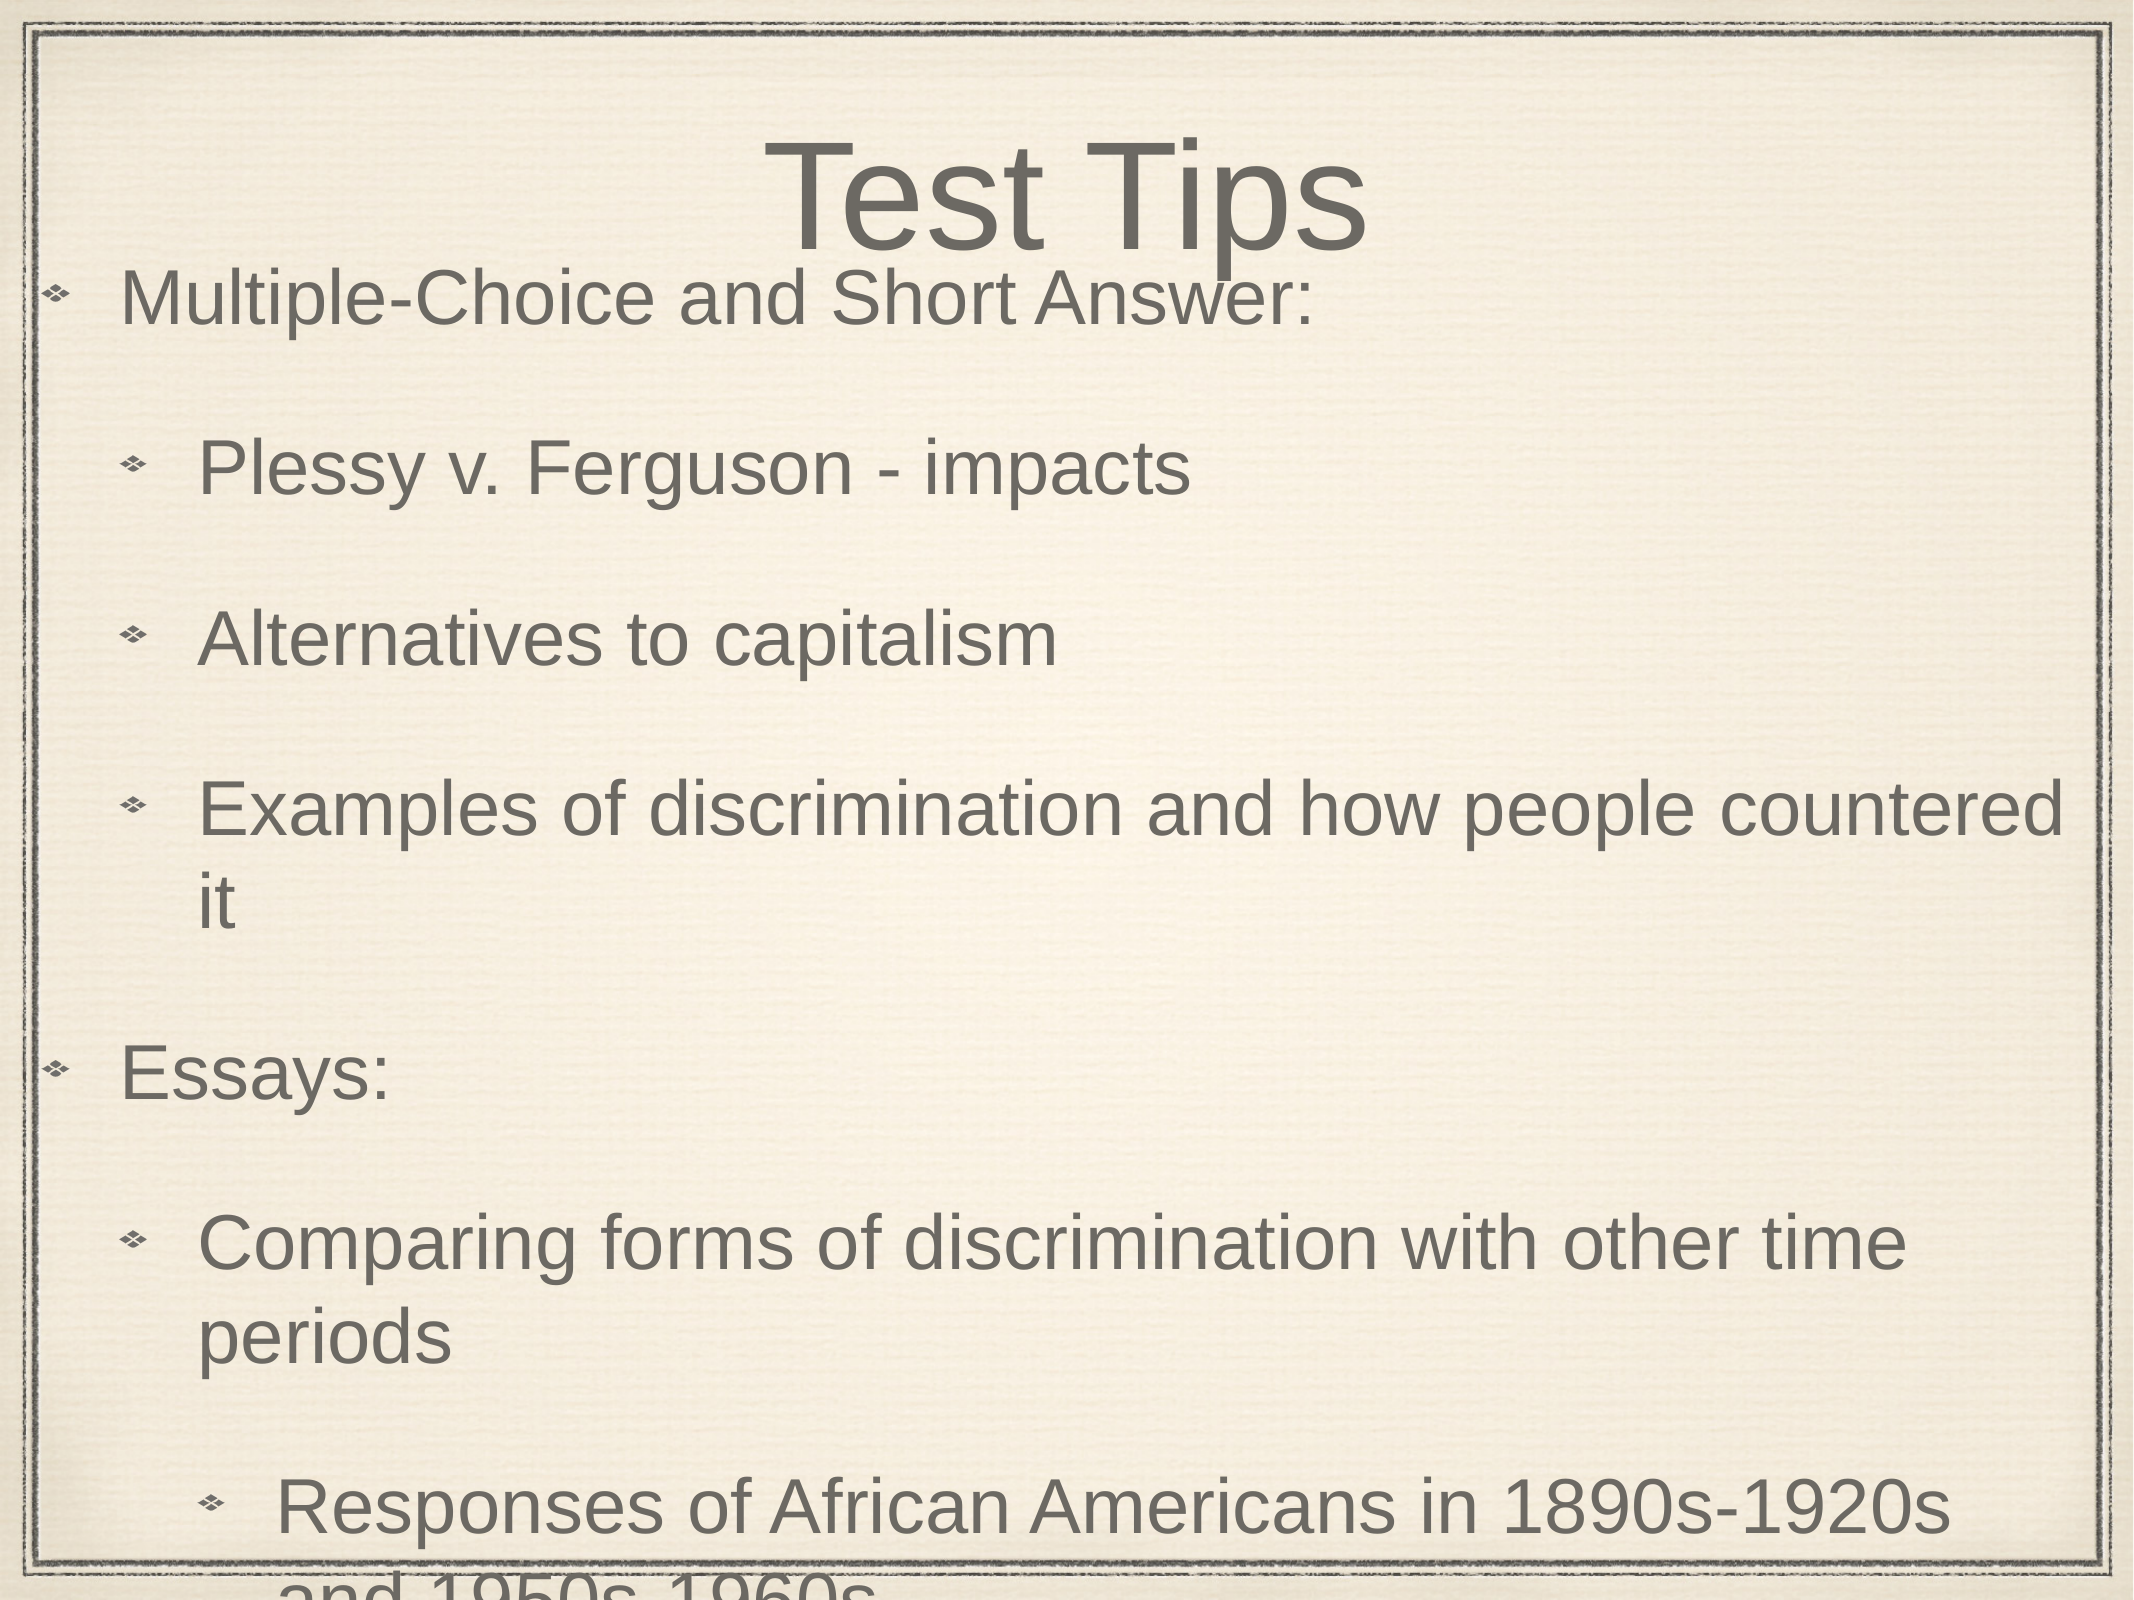

# Test Tips
Multiple-Choice and Short Answer:
Plessy v. Ferguson - impacts
Alternatives to capitalism
Examples of discrimination and how people countered it
Essays:
Comparing forms of discrimination with other time periods
Responses of African Americans in 1890s-1920s and 1950s-1960s